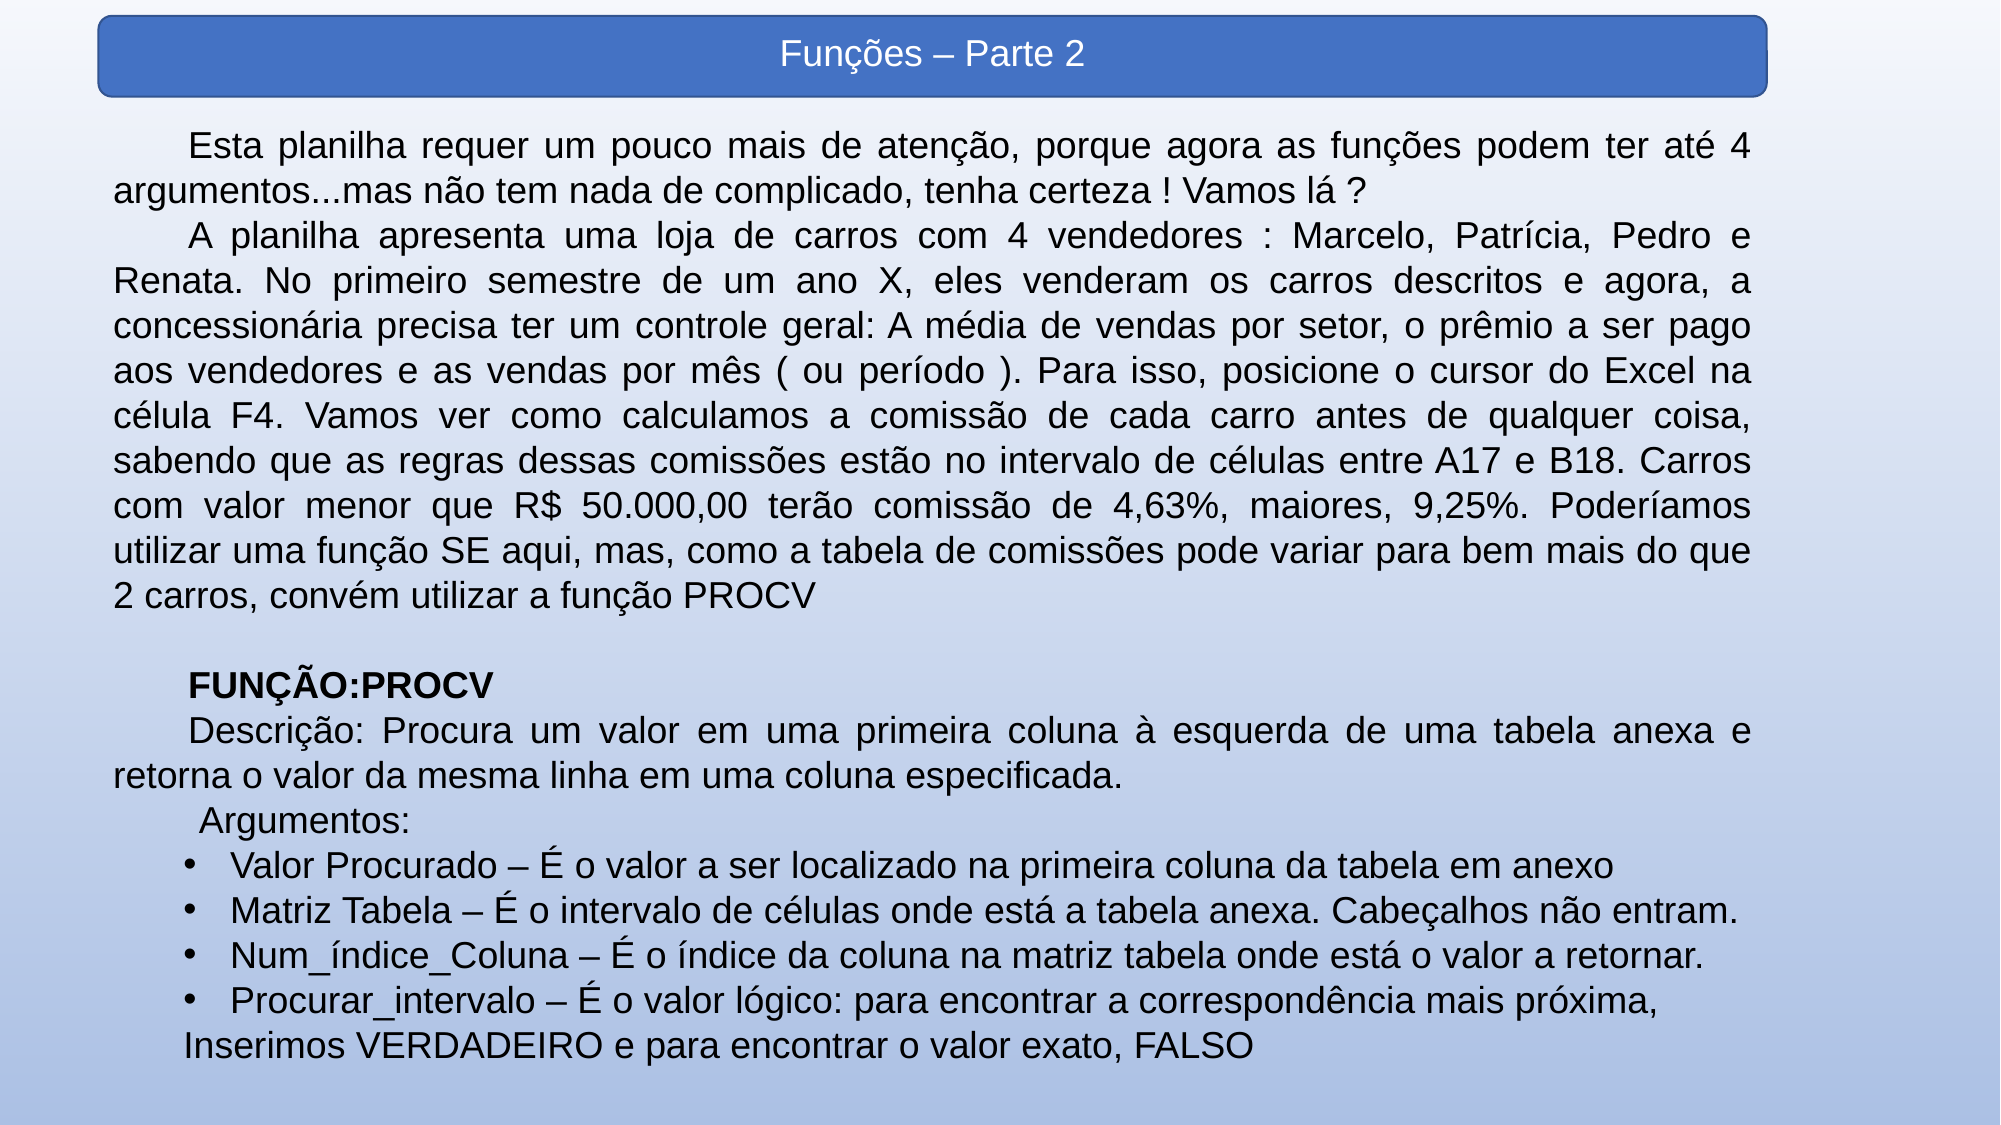

Funções – Parte 2
Esta planilha requer um pouco mais de atenção, porque agora as funções podem ter até 4 argumentos...mas não tem nada de complicado, tenha certeza ! Vamos lá ?
A planilha apresenta uma loja de carros com 4 vendedores : Marcelo, Patrícia, Pedro e Renata. No primeiro semestre de um ano X, eles venderam os carros descritos e agora, a concessionária precisa ter um controle geral: A média de vendas por setor, o prêmio a ser pago aos vendedores e as vendas por mês ( ou período ). Para isso, posicione o cursor do Excel na célula F4. Vamos ver como calculamos a comissão de cada carro antes de qualquer coisa, sabendo que as regras dessas comissões estão no intervalo de células entre A17 e B18. Carros com valor menor que R$ 50.000,00 terão comissão de 4,63%, maiores, 9,25%. Poderíamos utilizar uma função SE aqui, mas, como a tabela de comissões pode variar para bem mais do que 2 carros, convém utilizar a função PROCV

FUNÇÃO:PROCV
Descrição: Procura um valor em uma primeira coluna à esquerda de uma tabela anexa e retorna o valor da mesma linha em uma coluna especificada.
 Argumentos:
Valor Procurado – É o valor a ser localizado na primeira coluna da tabela em anexo
Matriz Tabela – É o intervalo de células onde está a tabela anexa. Cabeçalhos não entram.
Num_índice_Coluna – É o índice da coluna na matriz tabela onde está o valor a retornar.
Procurar_intervalo – É o valor lógico: para encontrar a correspondência mais próxima,
Inserimos VERDADEIRO e para encontrar o valor exato, FALSO